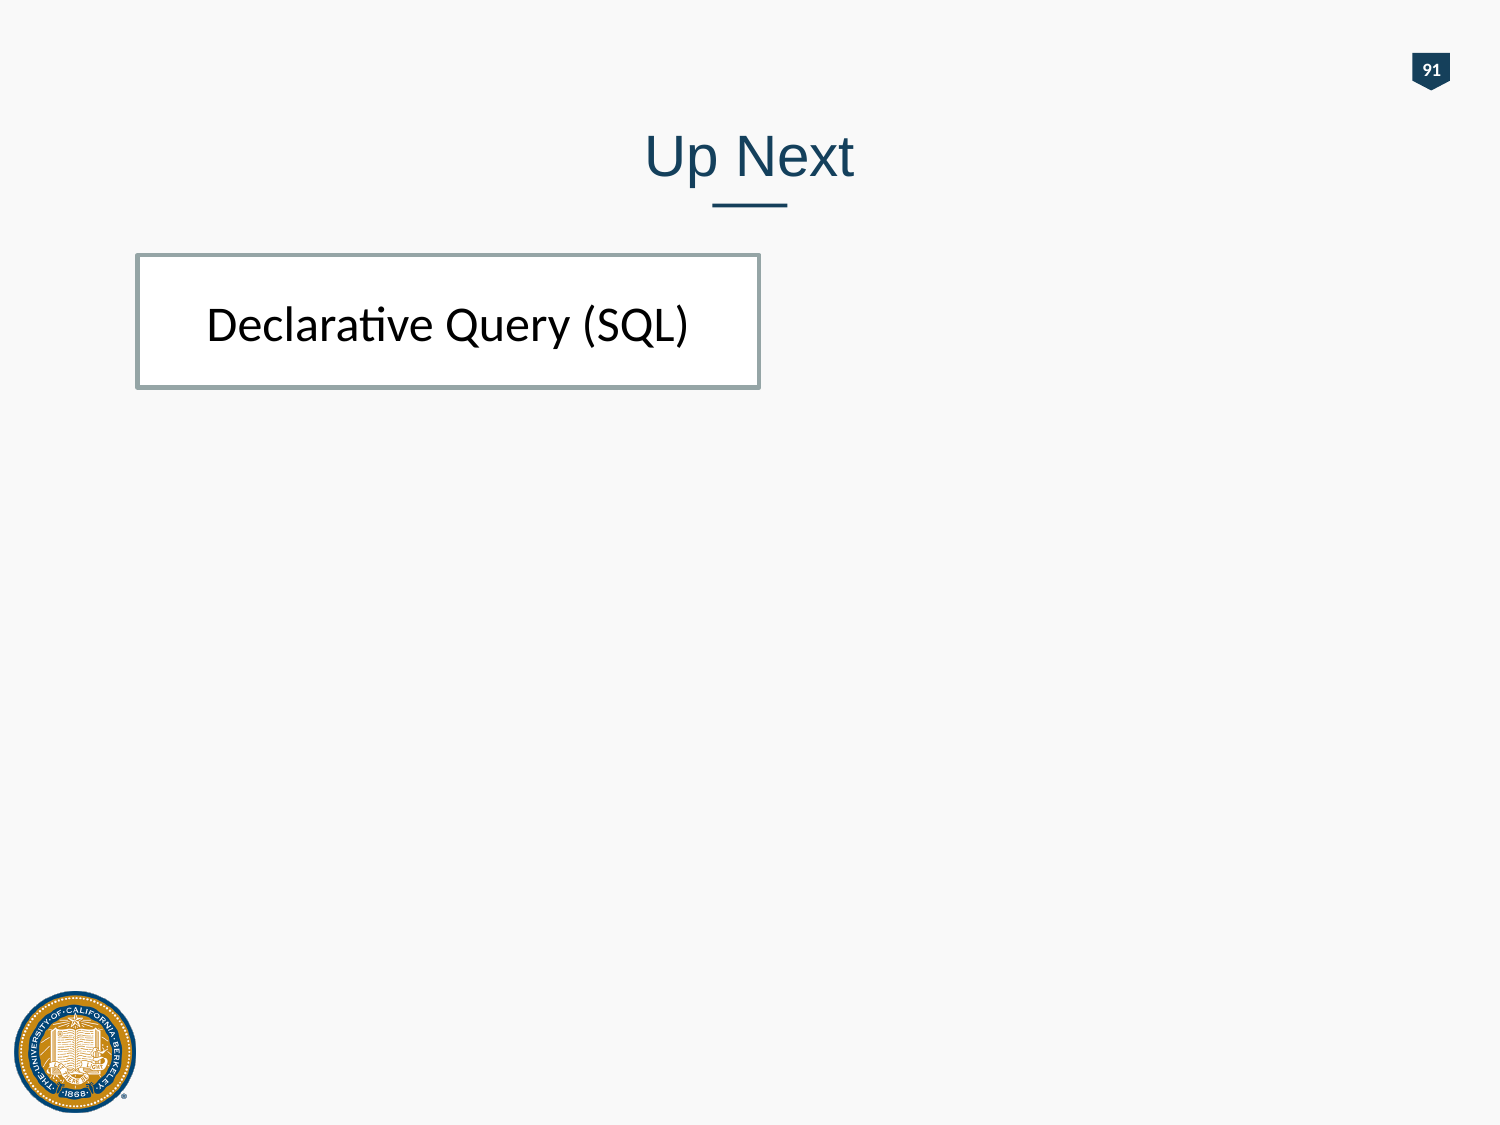

91

# Up Next

Declarative Query (SQL)